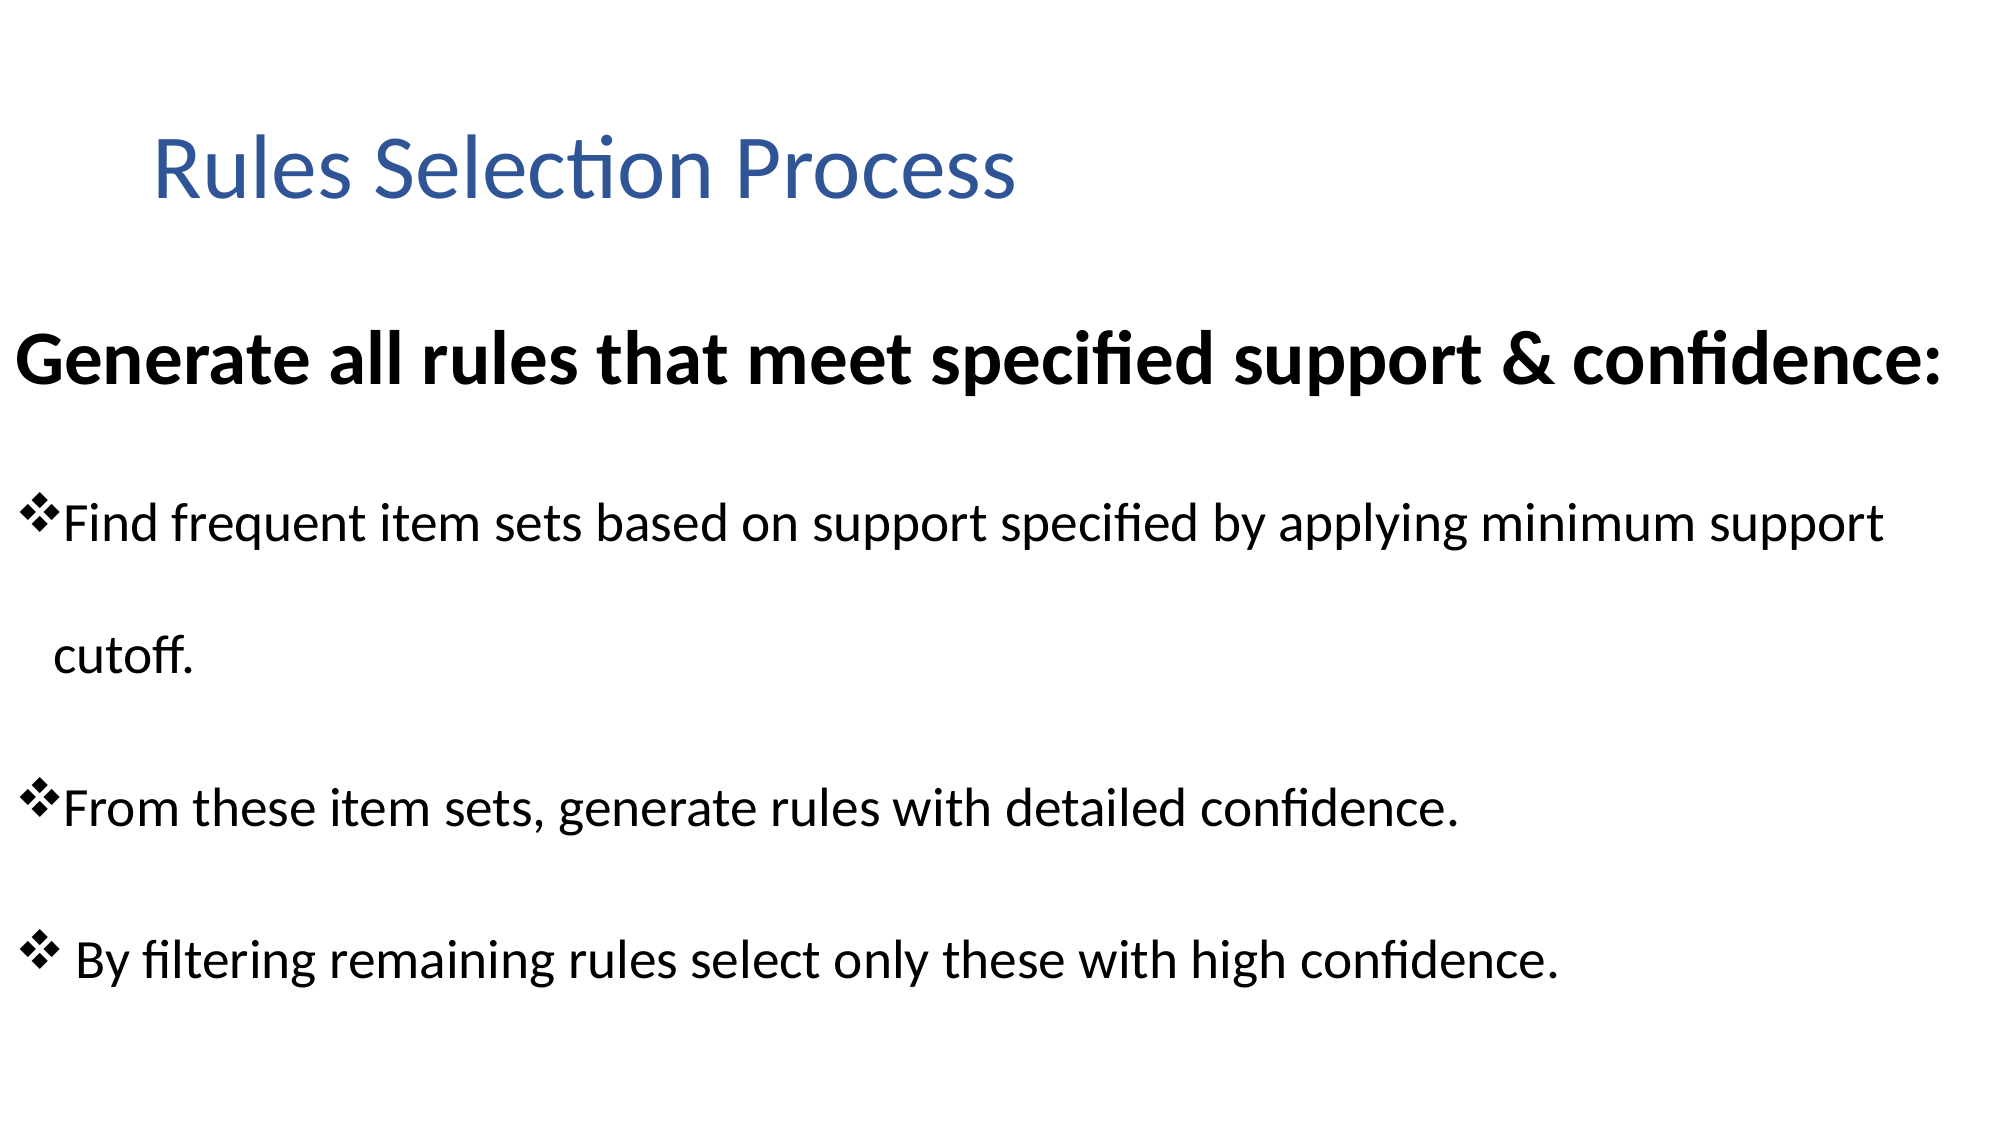

# Rules Selection Process
Generate all rules that meet specified support & confidence:
Find frequent item sets based on support specified by applying minimum support cutoff.
From these item sets, generate rules with detailed confidence.
 By filtering remaining rules select only these with high confidence.